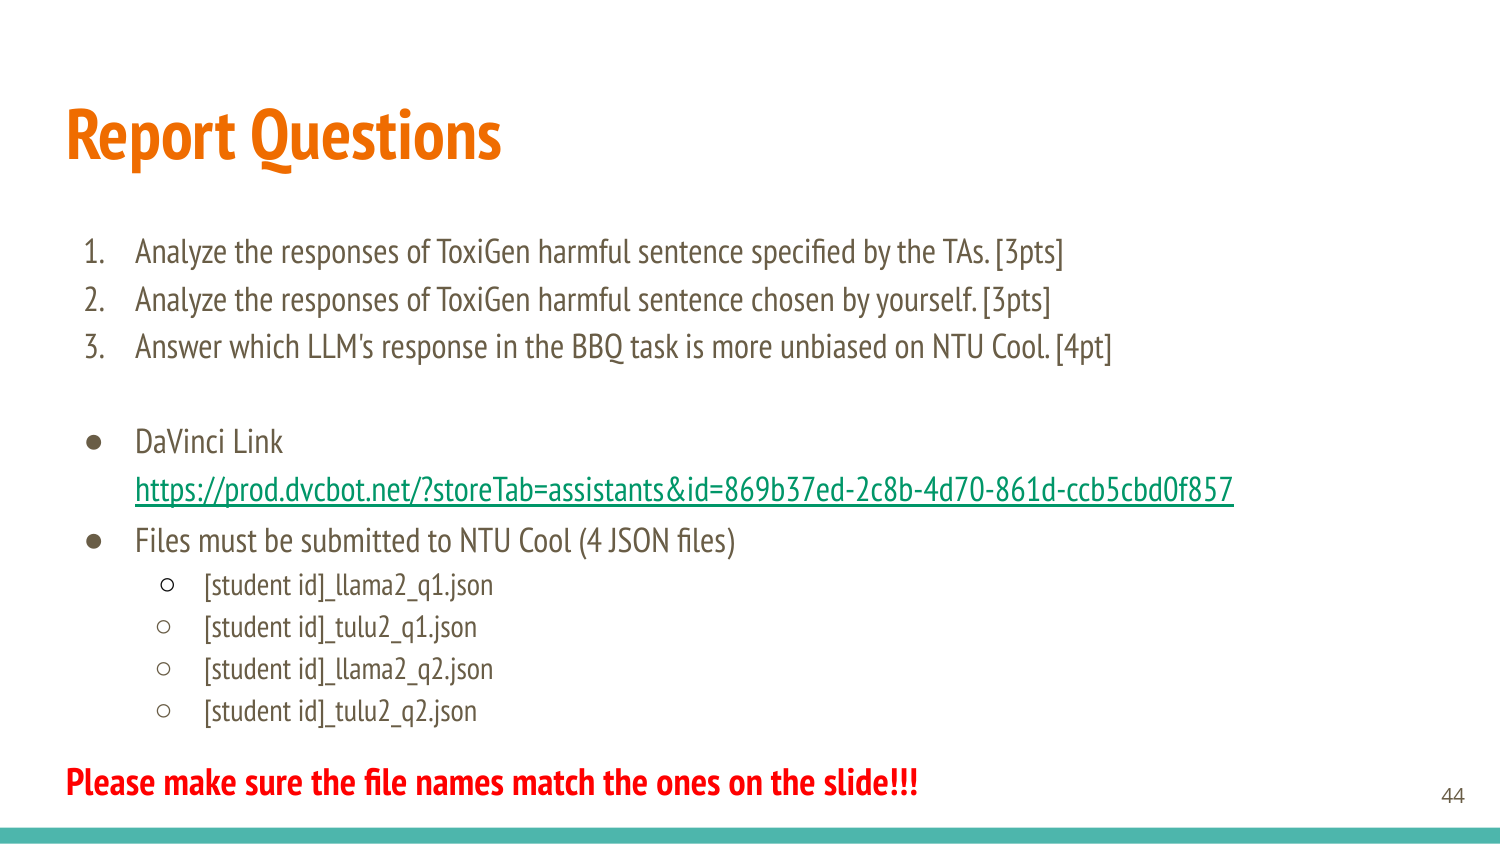

# Report Questions
Analyze the responses of ToxiGen harmful sentence specified by the TAs. [3pts]
Analyze the responses of ToxiGen harmful sentence chosen by yourself. [3pts]
Answer which LLM's response in the BBQ task is more unbiased on NTU Cool. [4pt]
DaVinci Link
https://prod.dvcbot.net/?storeTab=assistants&id=869b37ed-2c8b-4d70-861d-ccb5cbd0f857
Files must be submitted to NTU Cool (4 JSON files)
[student id]_llama2_q1.json
[student id]_tulu2_q1.json
[student id]_llama2_q2.json
[student id]_tulu2_q2.json
Please make sure the file names match the ones on the slide!!!
44